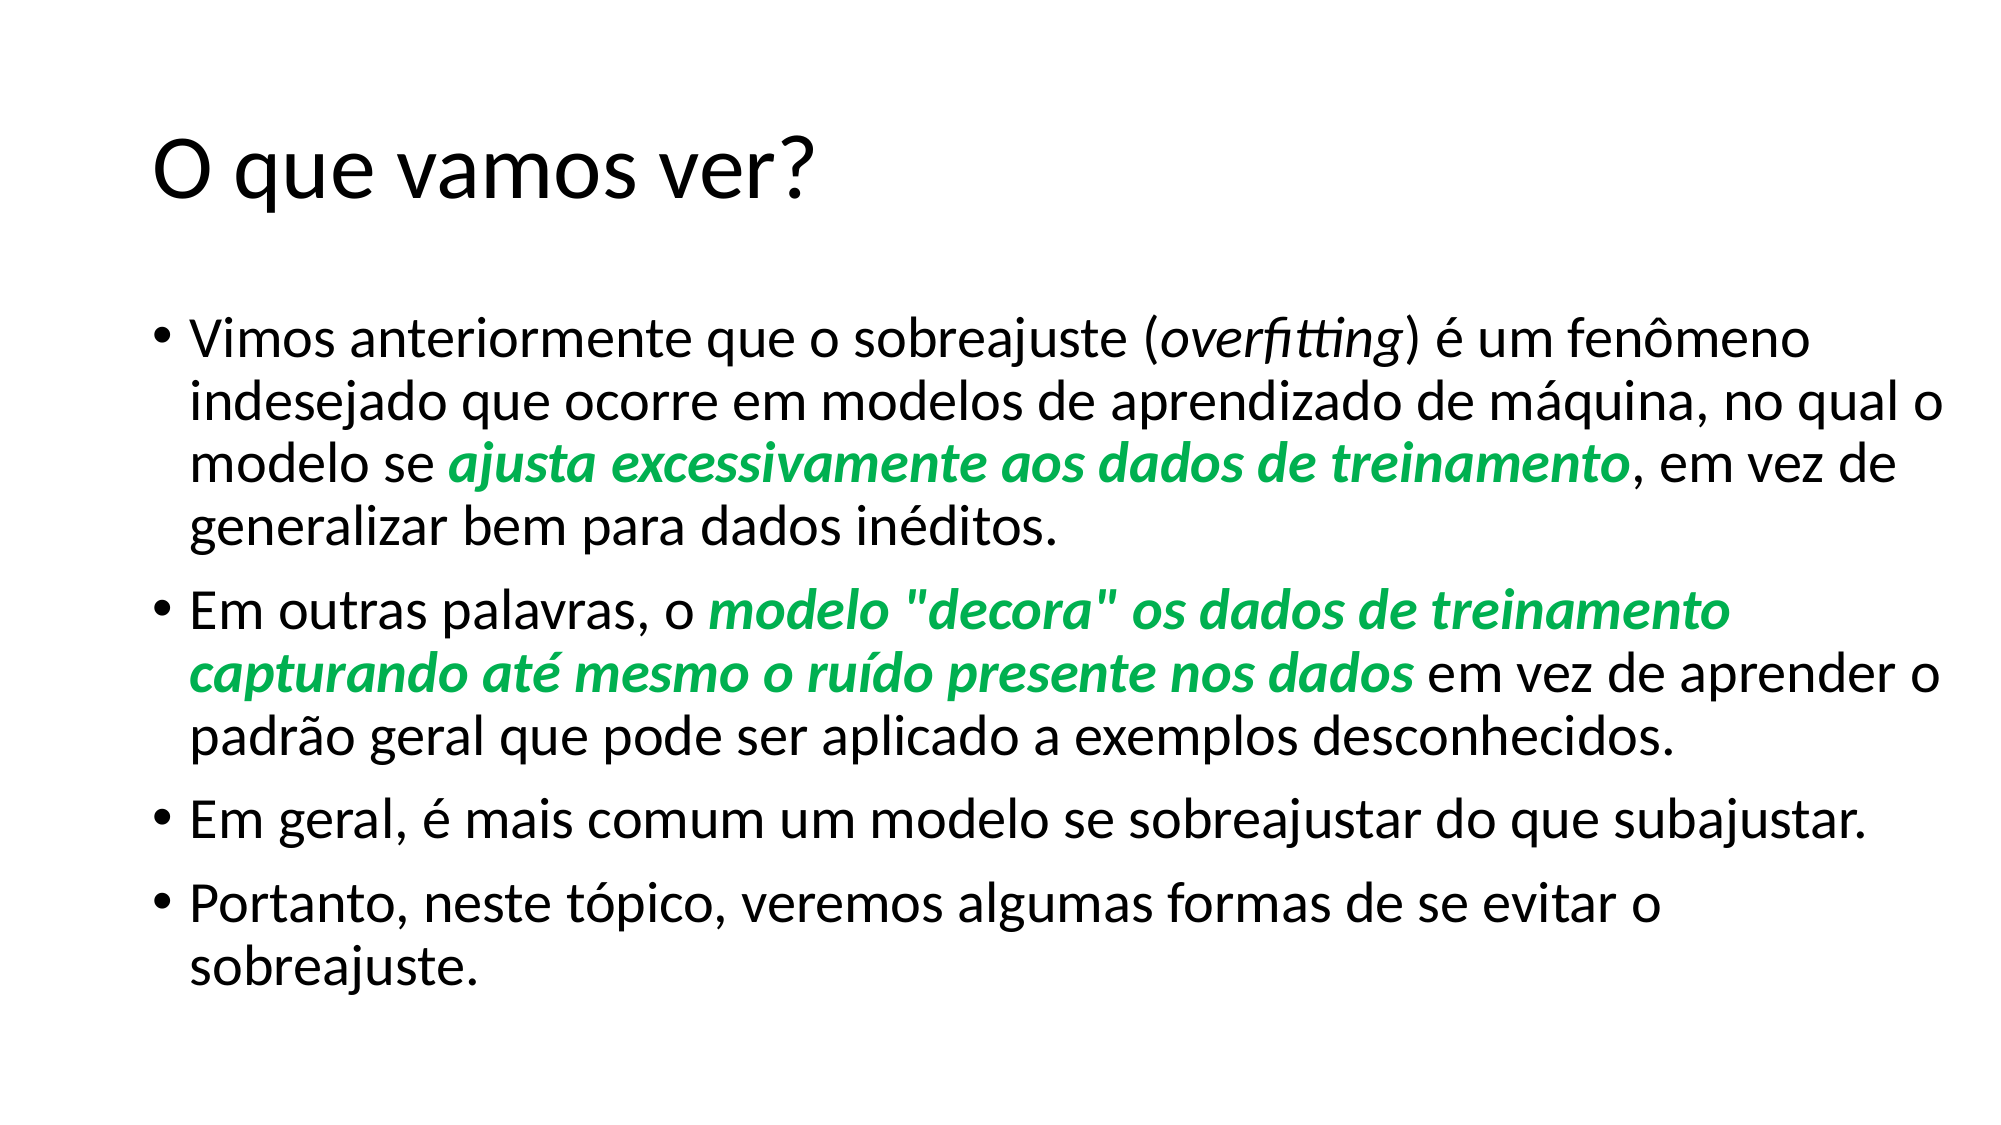

# O que vamos ver?
Vimos anteriormente que o sobreajuste (overfitting) é um fenômeno indesejado que ocorre em modelos de aprendizado de máquina, no qual o modelo se ajusta excessivamente aos dados de treinamento, em vez de generalizar bem para dados inéditos.
Em outras palavras, o modelo "decora" os dados de treinamento capturando até mesmo o ruído presente nos dados em vez de aprender o padrão geral que pode ser aplicado a exemplos desconhecidos.
Em geral, é mais comum um modelo se sobreajustar do que subajustar.
Portanto, neste tópico, veremos algumas formas de se evitar o sobreajuste.